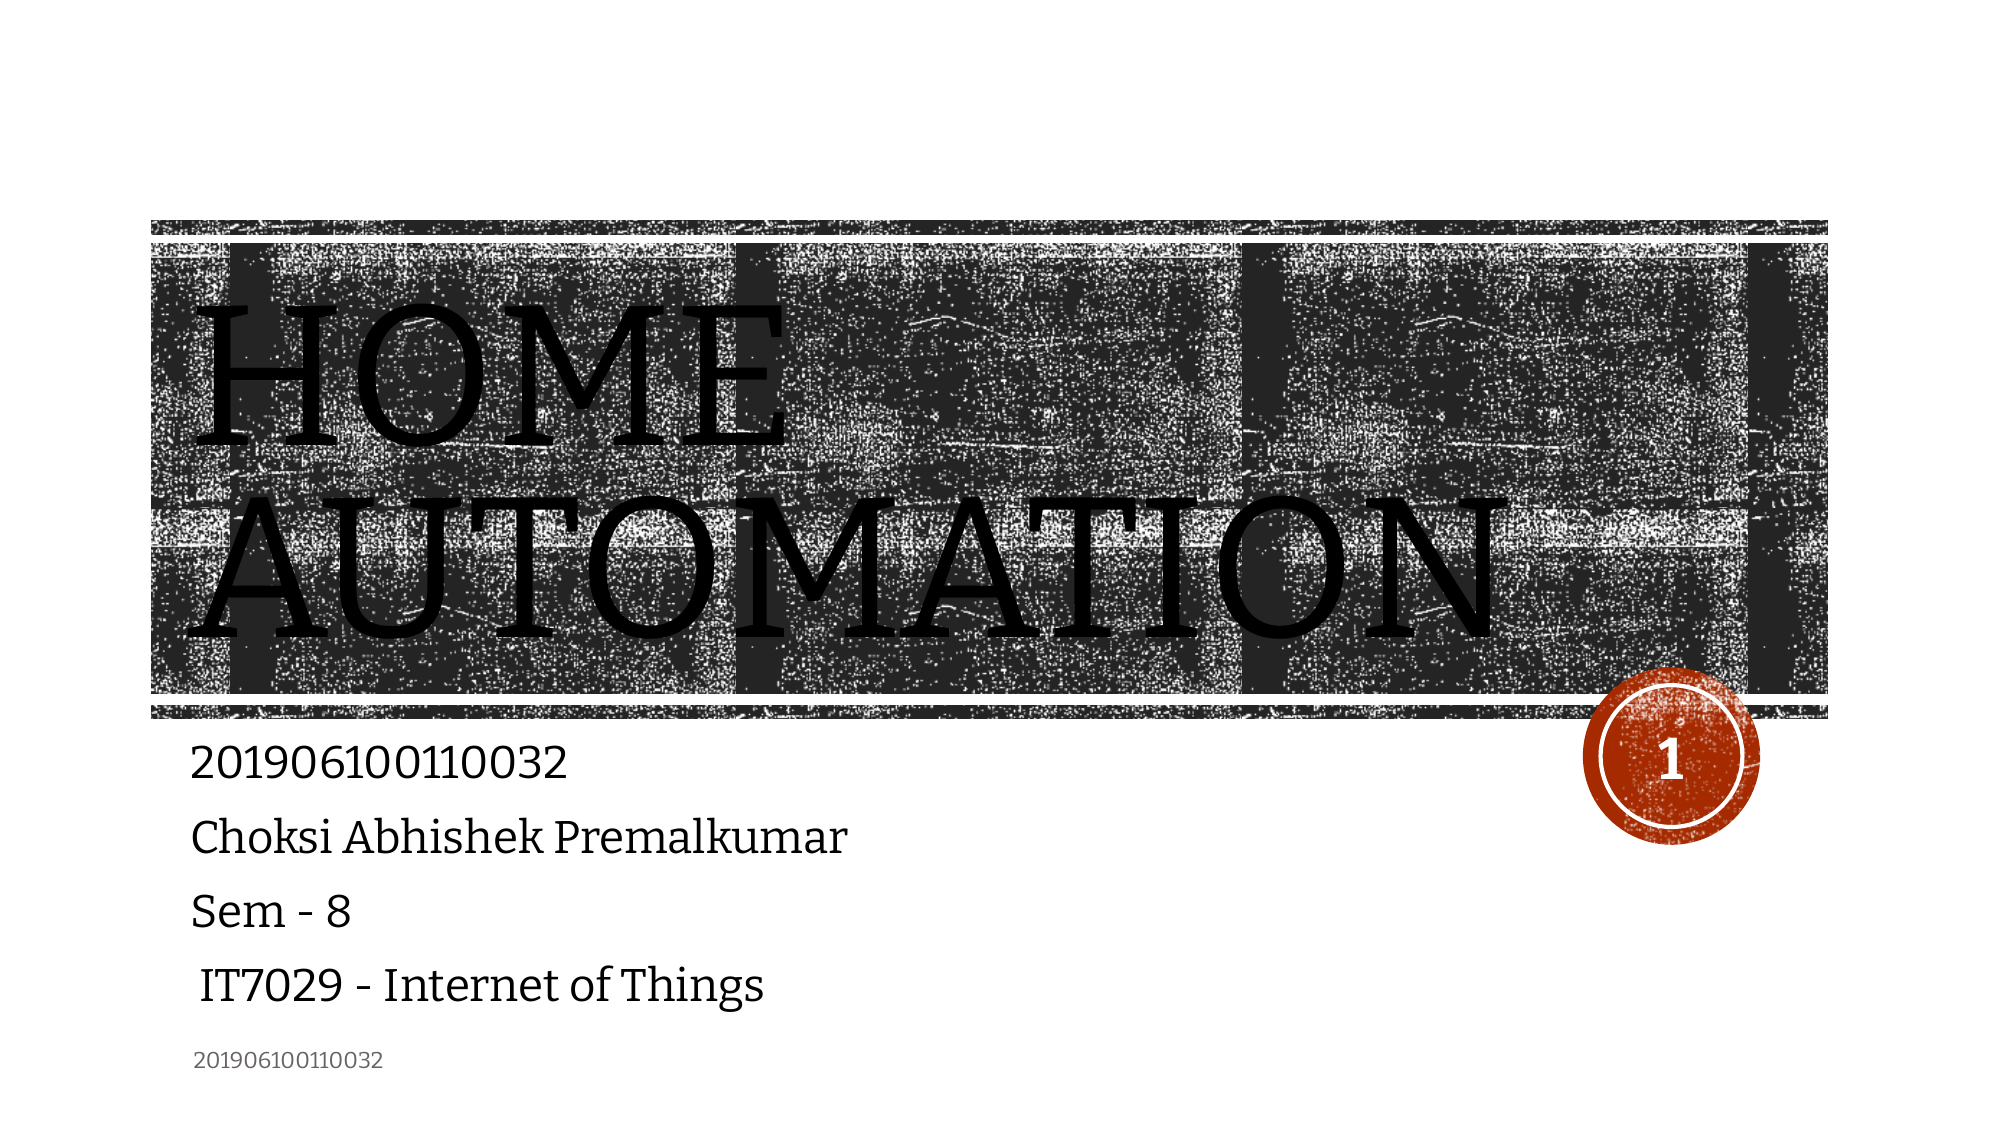

# Home Automation
1
201906100110032
Choksi Abhishek Premalkumar
Sem - 8
 IT7029 - Internet of Things
201906100110032